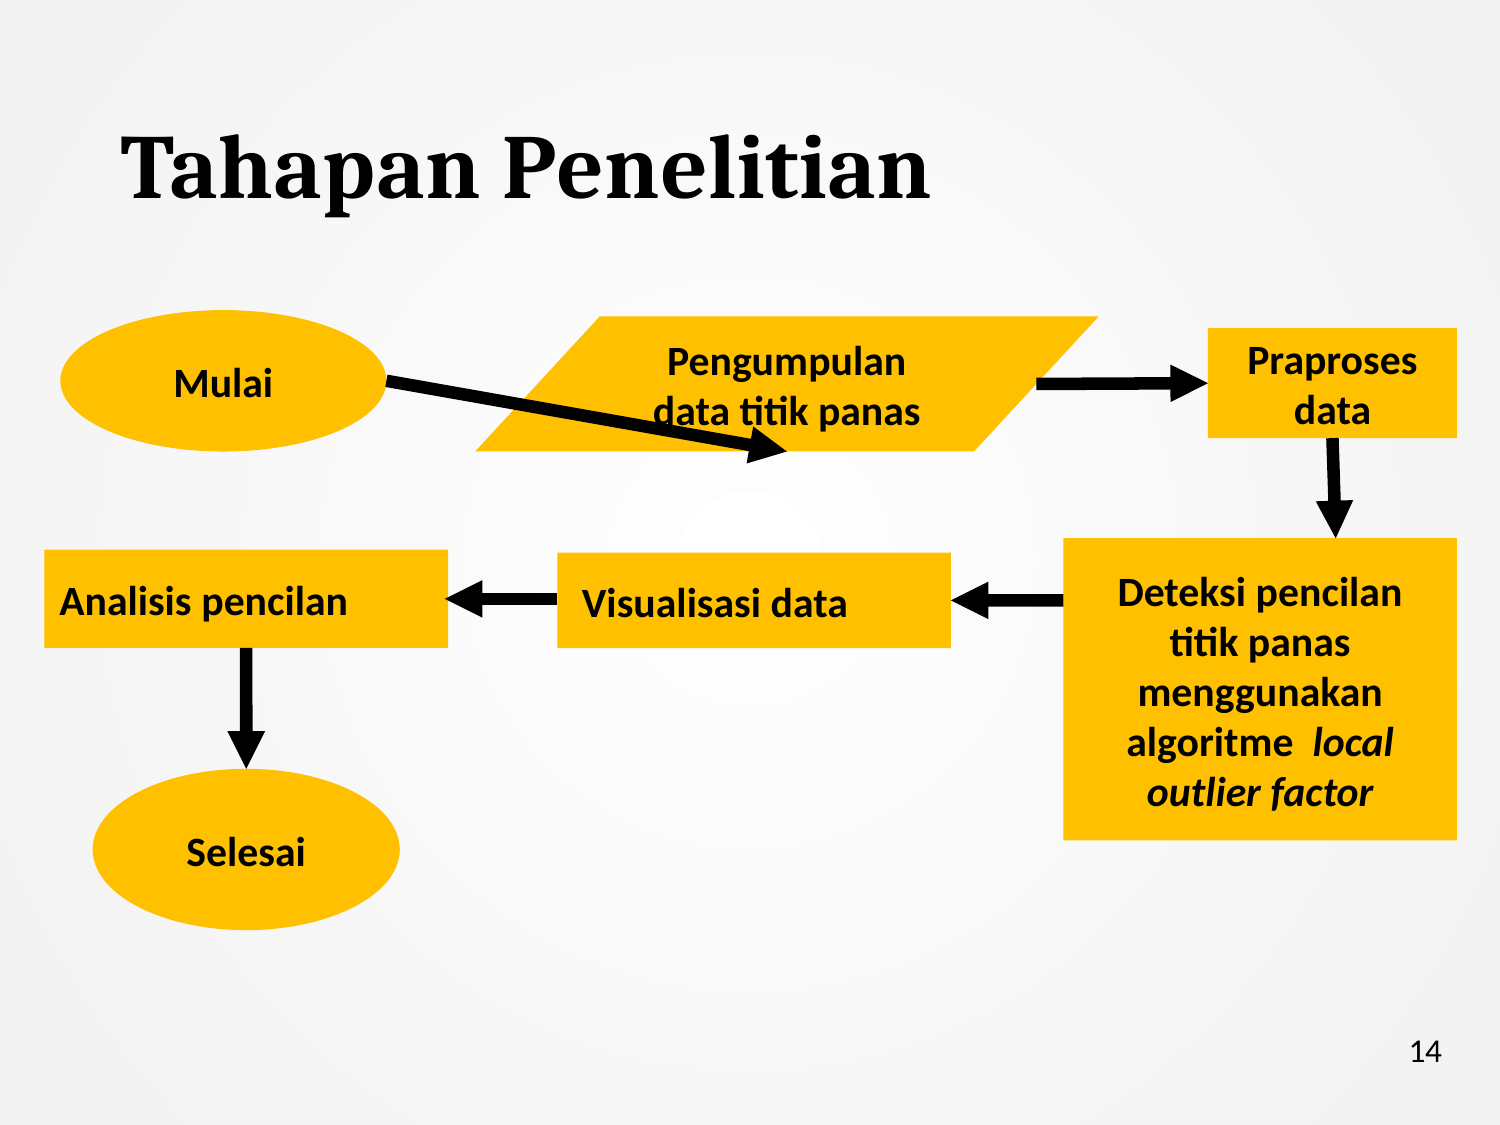

# Tahapan Penelitian
Mulai
Pengumpulan
data titik panas
Praproses data
Deteksi pencilan titik panas menggunakan algoritme  local outlier factor
Analisis pencilan
 Visualisasi data
Selesai
14